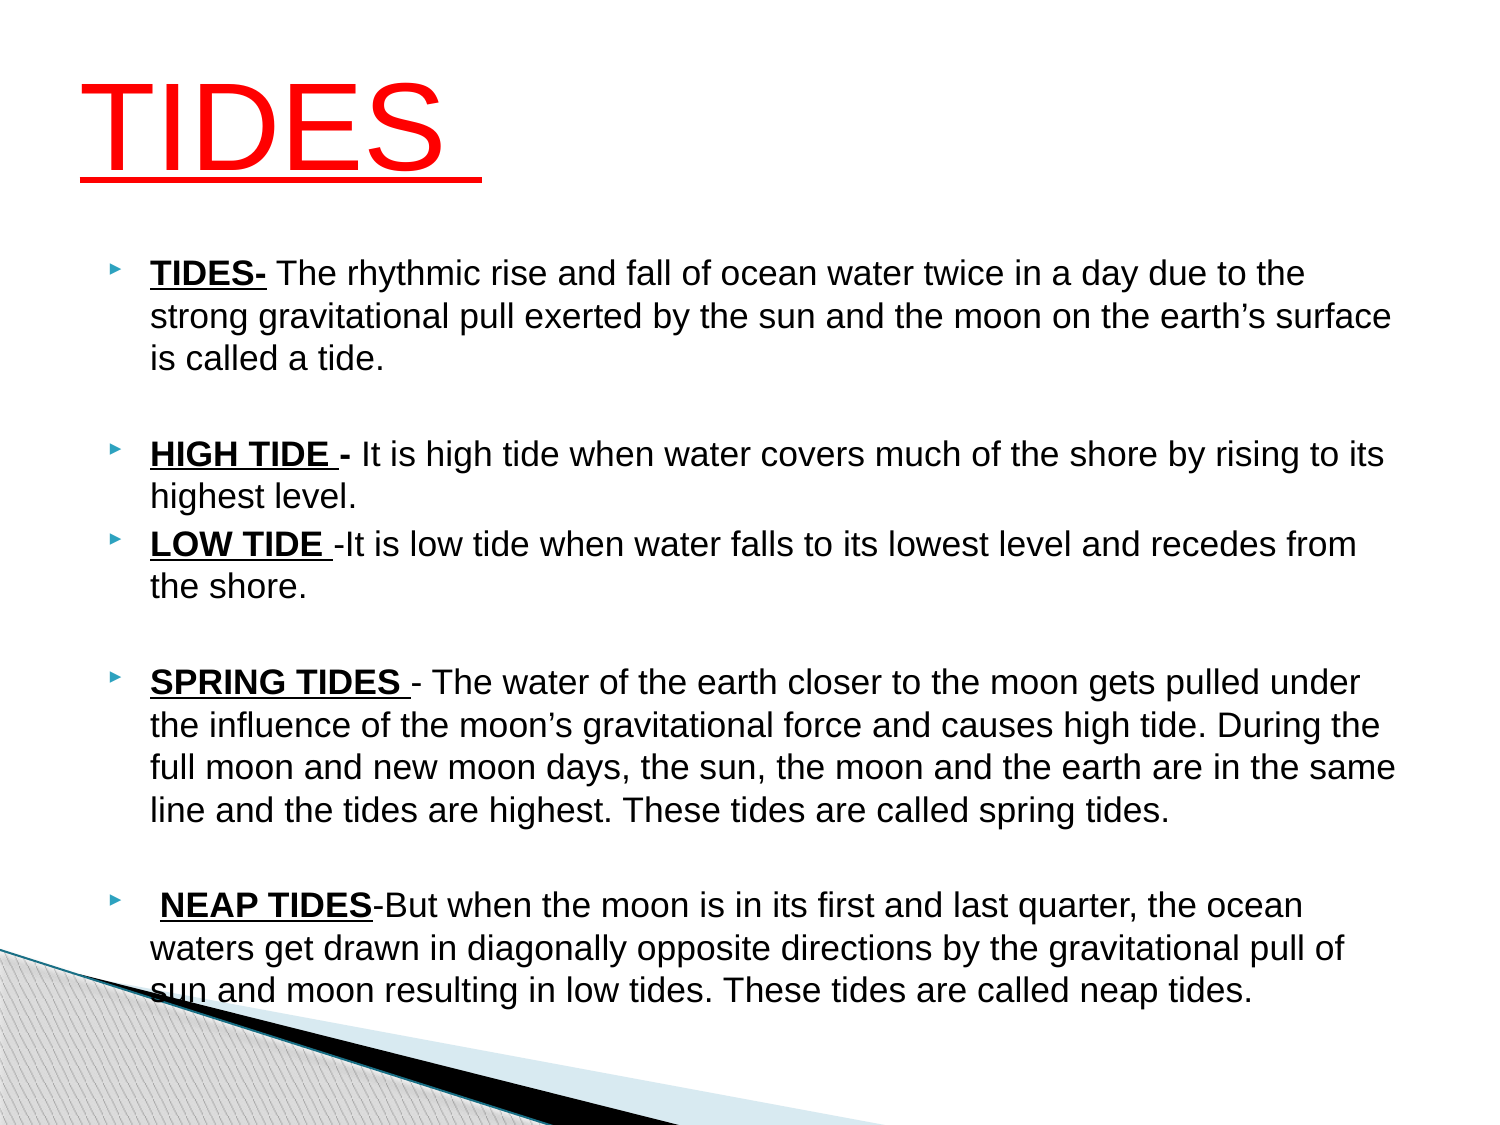

# TIDES
TIDES- The rhythmic rise and fall of ocean water twice in a day due to the strong gravitational pull exerted by the sun and the moon on the earth’s surface is called a tide.

HIGH TIDE - It is high tide when water covers much of the shore by rising to its highest level.
LOW TIDE -It is low tide when water falls to its lowest level and recedes from the shore.

SPRING TIDES - The water of the earth closer to the moon gets pulled under the influence of the moon’s gravitational force and causes high tide. During the full moon and new moon days, the sun, the moon and the earth are in the same line and the tides are highest. These tides are called spring tides.

 NEAP TIDES-But when the moon is in its first and last quarter, the ocean waters get drawn in diagonally opposite directions by the gravitational pull of sun and moon resulting in low tides. These tides are called neap tides.